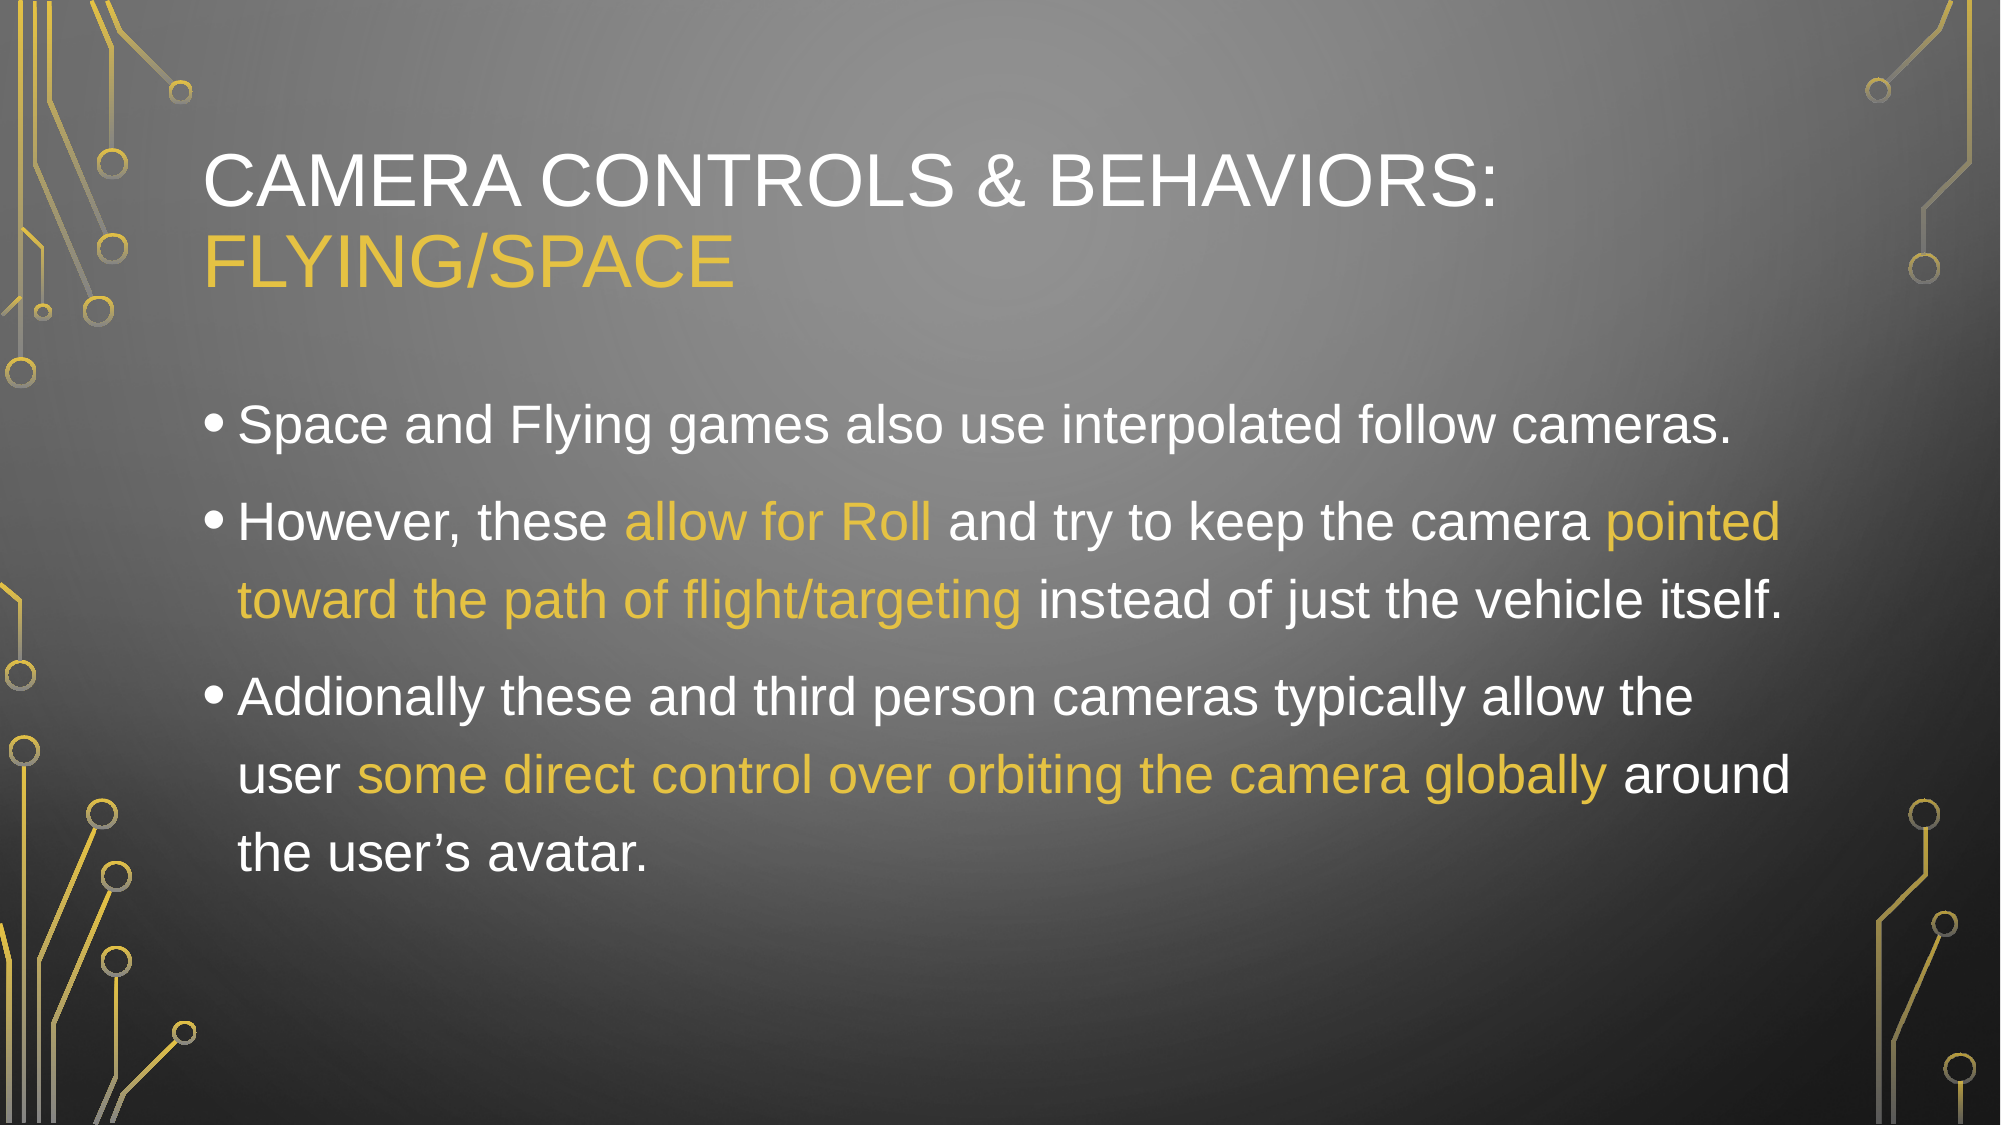

# CAMERA CONTROLS & BEHAVIORS: FLYING/SPACE
Space and Flying games also use interpolated follow cameras.
However, these allow for Roll and try to keep the camera pointed toward the path of flight/targeting instead of just the vehicle itself.
Addionally these and third person cameras typically allow the user some direct control over orbiting the camera globally around the user’s avatar.